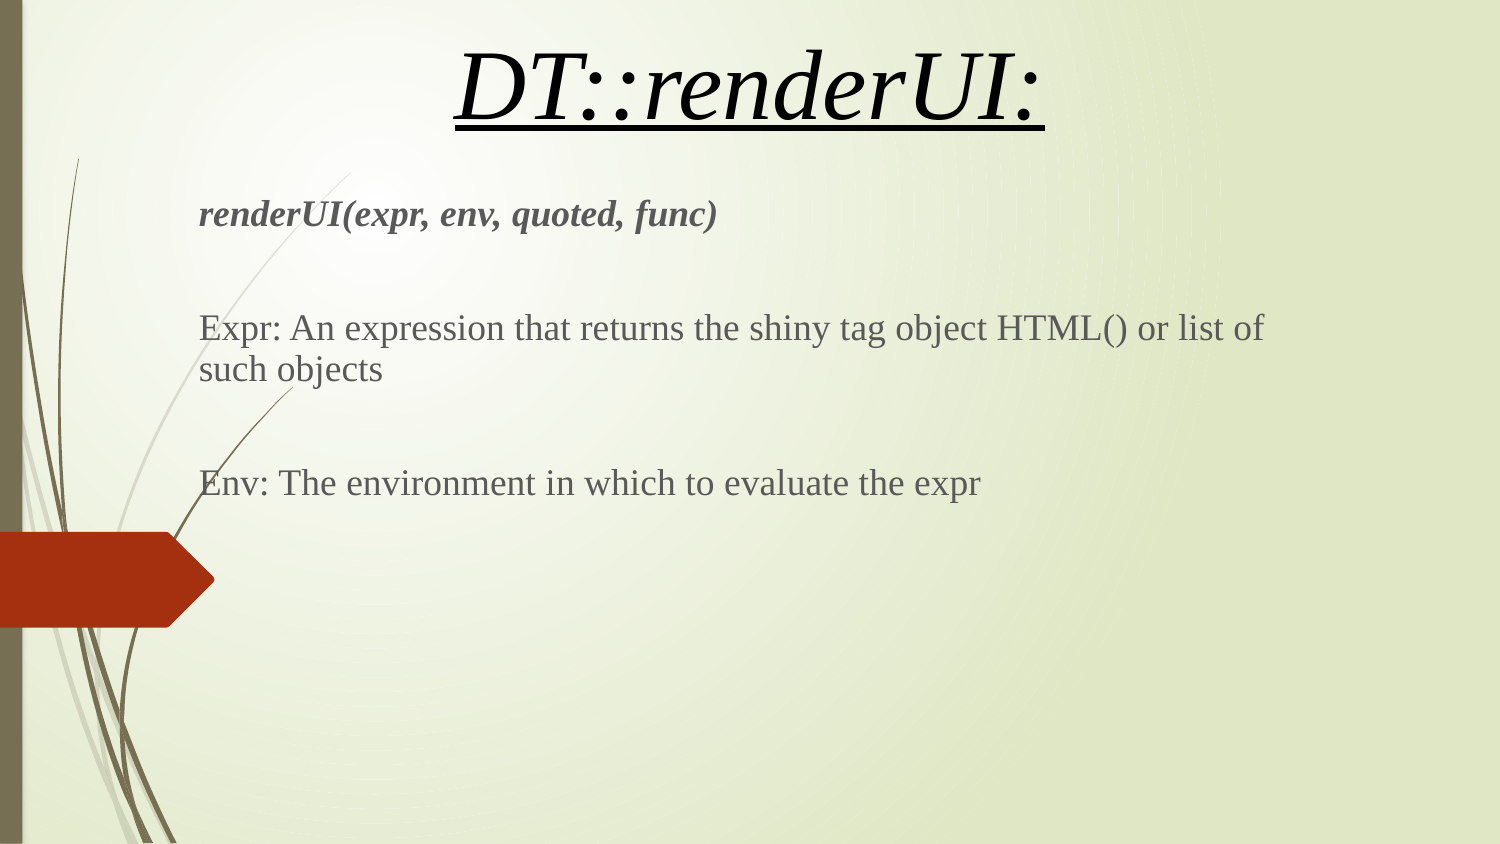

# DT::renderUI:
renderUI(expr, env, quoted, func)

Expr: An expression that returns the shiny tag object HTML() or list of such objects

Env: The environment in which to evaluate the expr